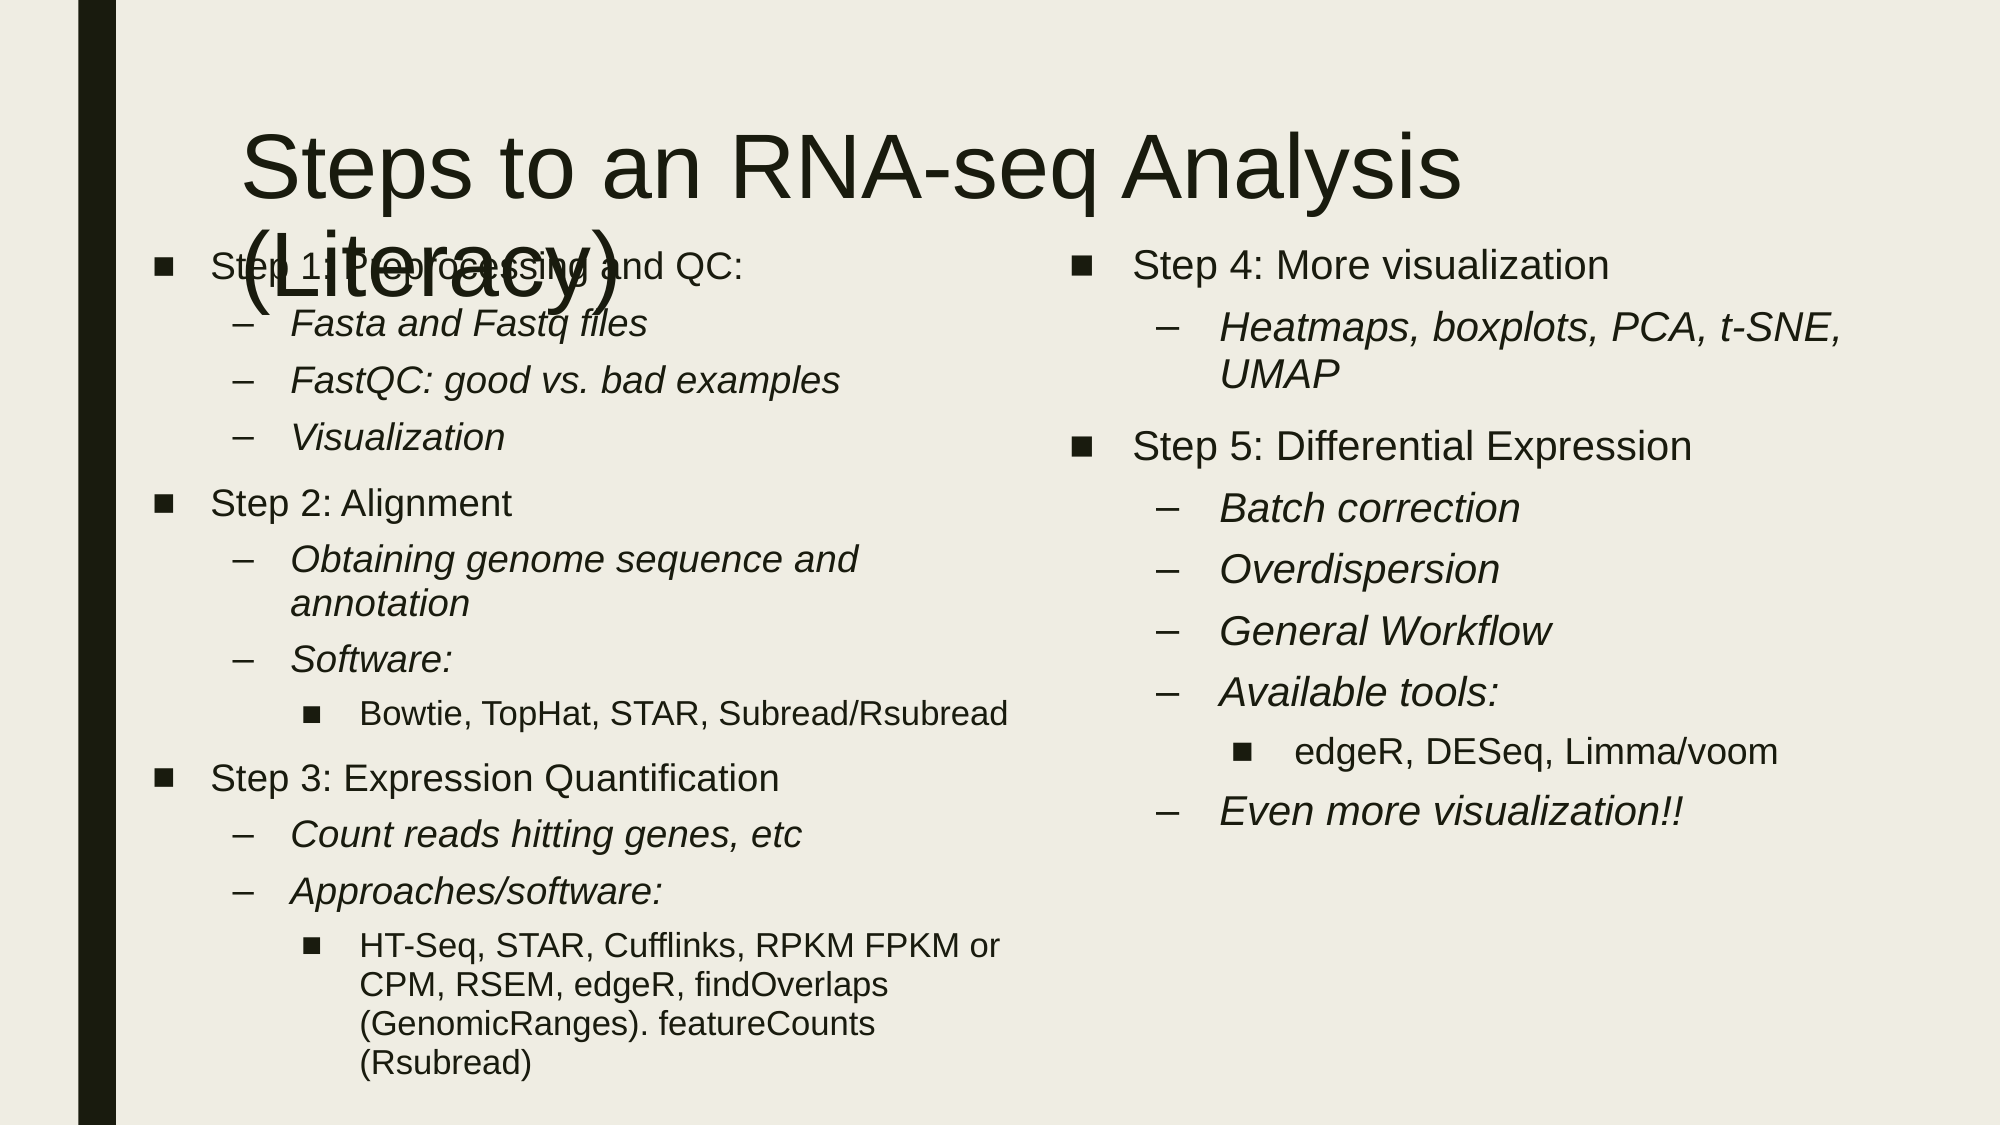

# Steps to an RNA-seq Analysis (Literacy)
Step 4: More visualization
Heatmaps, boxplots, PCA, t-SNE, UMAP
Step 5: Differential Expression
Batch correction
Overdispersion
General Workflow
Available tools:
edgeR, DESeq, Limma/voom
Even more visualization!!
Step 1: Preprocessing and QC:
Fasta and Fastq files
FastQC: good vs. bad examples
Visualization
Step 2: Alignment
Obtaining genome sequence and annotation
Software:
Bowtie, TopHat, STAR, Subread/Rsubread
Step 3: Expression Quantification
Count reads hitting genes, etc
Approaches/software:
HT-Seq, STAR, Cufflinks, RPKM FPKM or CPM, RSEM, edgeR, findOverlaps (GenomicRanges). featureCounts (Rsubread)